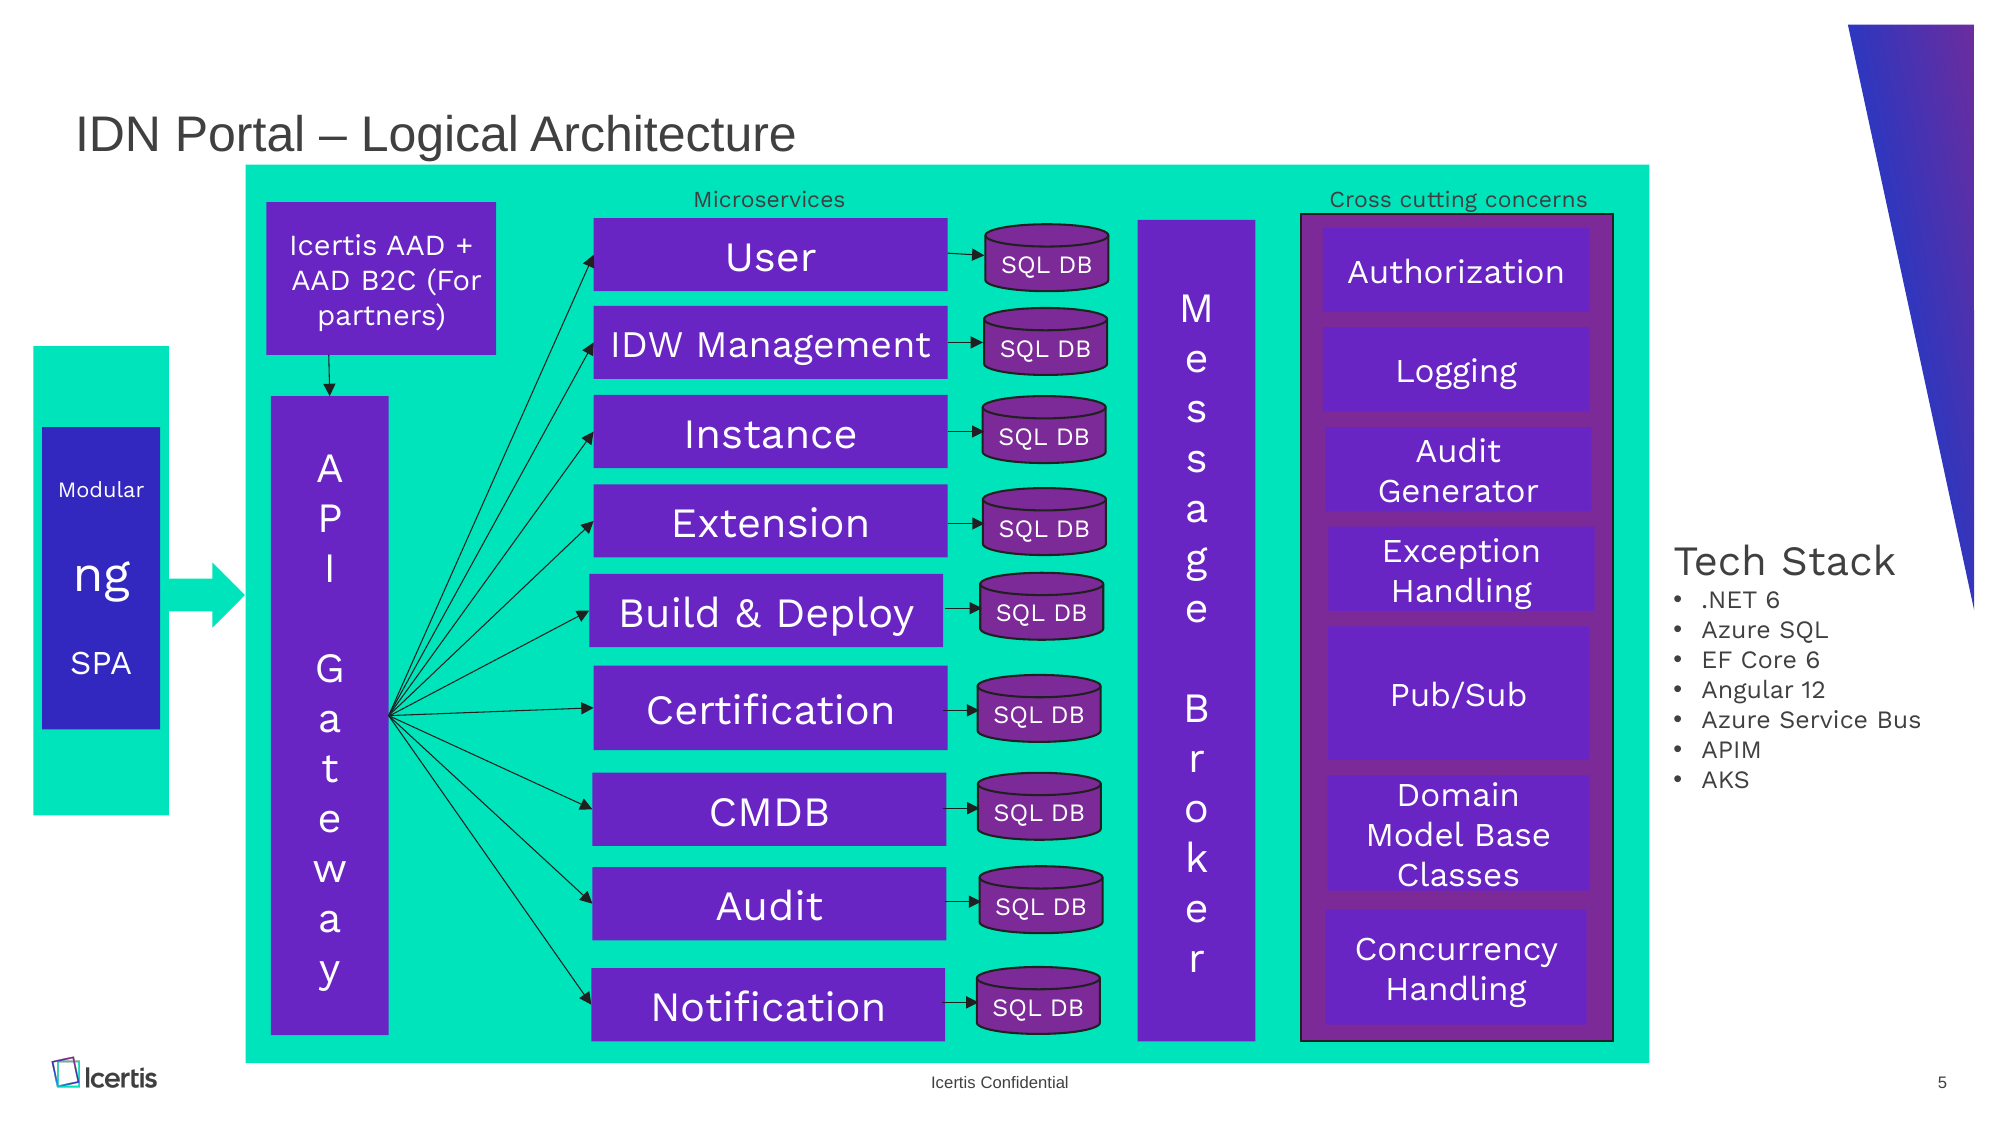

# IDN Portal – Logical Architecture

Microservices
Cross cutting concerns
Icertis AAD +
 AAD B2C (For partners)

User
M
e
s
s
a
g
e

B
r
o
k
e
r
SQL DB
Authorization
IDW Management
SQL DB
Logging

Instance
A
P
I

G
a
t
e
w
a
y
SQL DB
Modular

ng

SPA
Audit Generator
Extension
SQL DB
Exception Handling
Tech Stack
.NET 6
Azure SQL
EF Core 6
Angular 12
Azure Service Bus
APIM
AKS

SQL DB
Build & Deploy
Pub/Sub
Certification
SQL DB
CMDB
SQL DB
Domain Model Base Classes
SQL DB
Audit
Concurrency Handling
SQL DB
Notification
Icertis Confidential
5